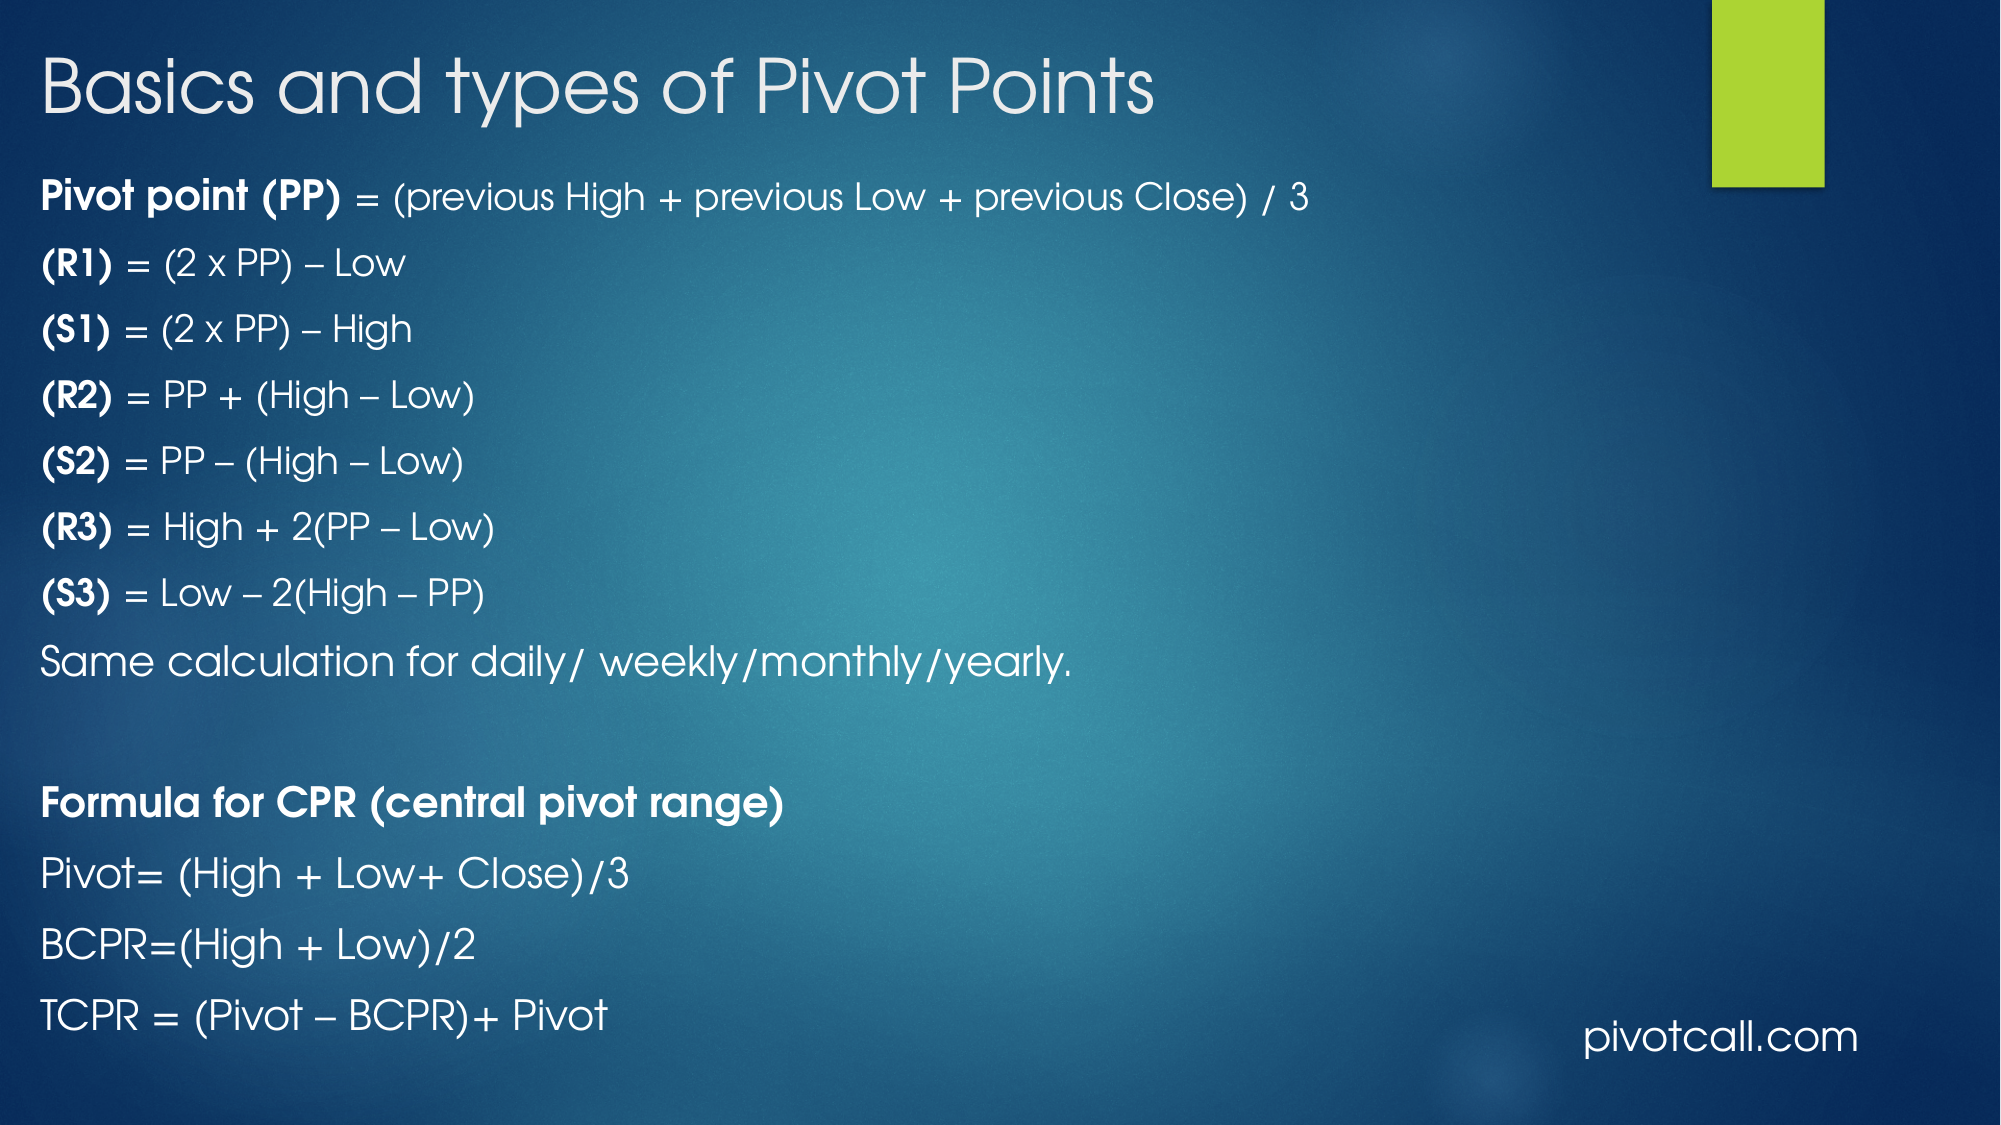

# Basics and types of Pivot Points
Pivot point (PP) = (previous High + previous Low + previous Close) / 3
(R1) = (2 x PP) – Low
(S1) = (2 x PP) – High
(R2) = PP + (High – Low)
(S2) = PP – (High – Low)
(R3) = High + 2(PP – Low)
(S3) = Low – 2(High – PP)
Same calculation for daily/ weekly/monthly/yearly.

Formula for CPR (central pivot range)
Pivot= (High + Low+ Close)/3
BCPR=(High + Low)/2
TCPR = (Pivot – BCPR)+ Pivot

pivotcall.com